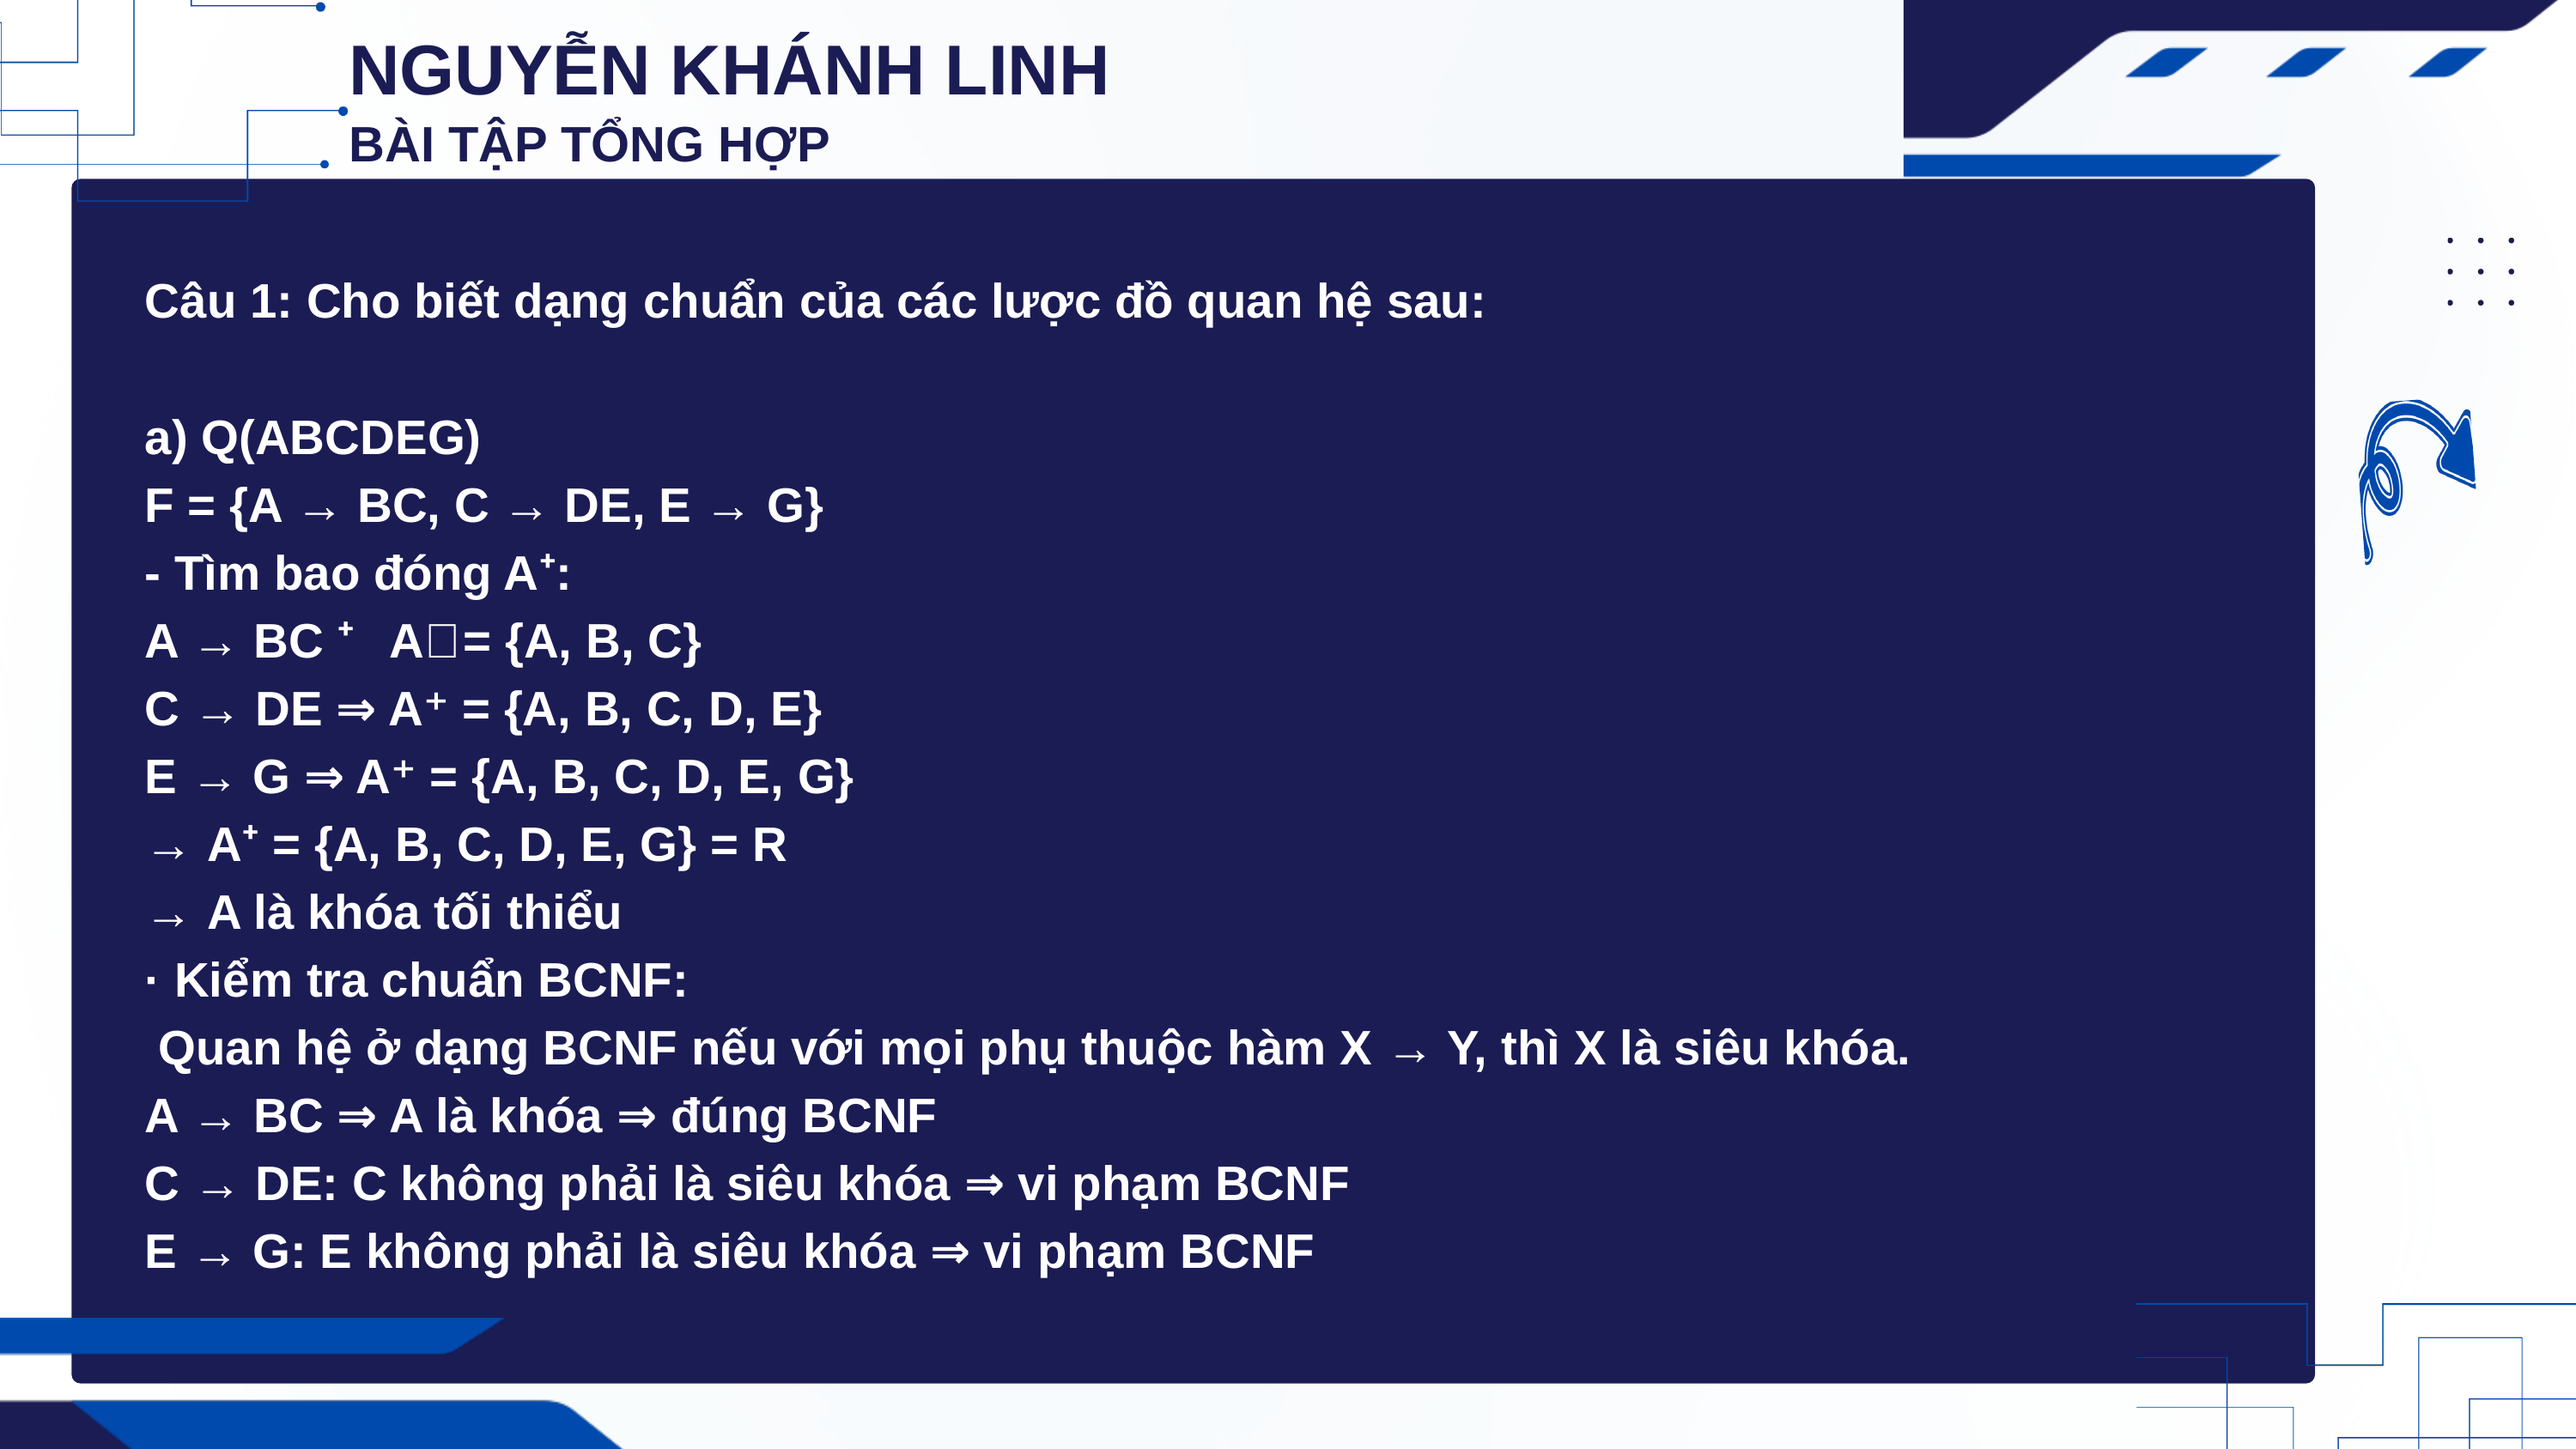

NGUYỄN KHÁNH LINH
BÀI TẬP TỔNG HỢP

Câu 1: Cho biết dạng chuẩn của các lược đồ quan hệ sau:

a) Q(ABCDEG)
F = {A → BC, C → DE, E → G}
- Tìm bao đóng A⁺:
A → BC ⇒ A⁺ = {A, B, C}
C → DE ⇒ A⁺ = {A, B, C, D, E}
E → G ⇒ A⁺ = {A, B, C, D, E, G}
→ A⁺ = {A, B, C, D, E, G} = R
→ A là khóa tối thiểu
· Kiểm tra chuẩn BCNF:
 Quan hệ ở dạng BCNF nếu với mọi phụ thuộc hàm X → Y, thì X là siêu khóa.
A → BC ⇒ A là khóa ⇒ đúng BCNF
C → DE: C không phải là siêu khóa ⇒ vi phạm BCNF
E → G: E không phải là siêu khóa ⇒ vi phạm BCNF